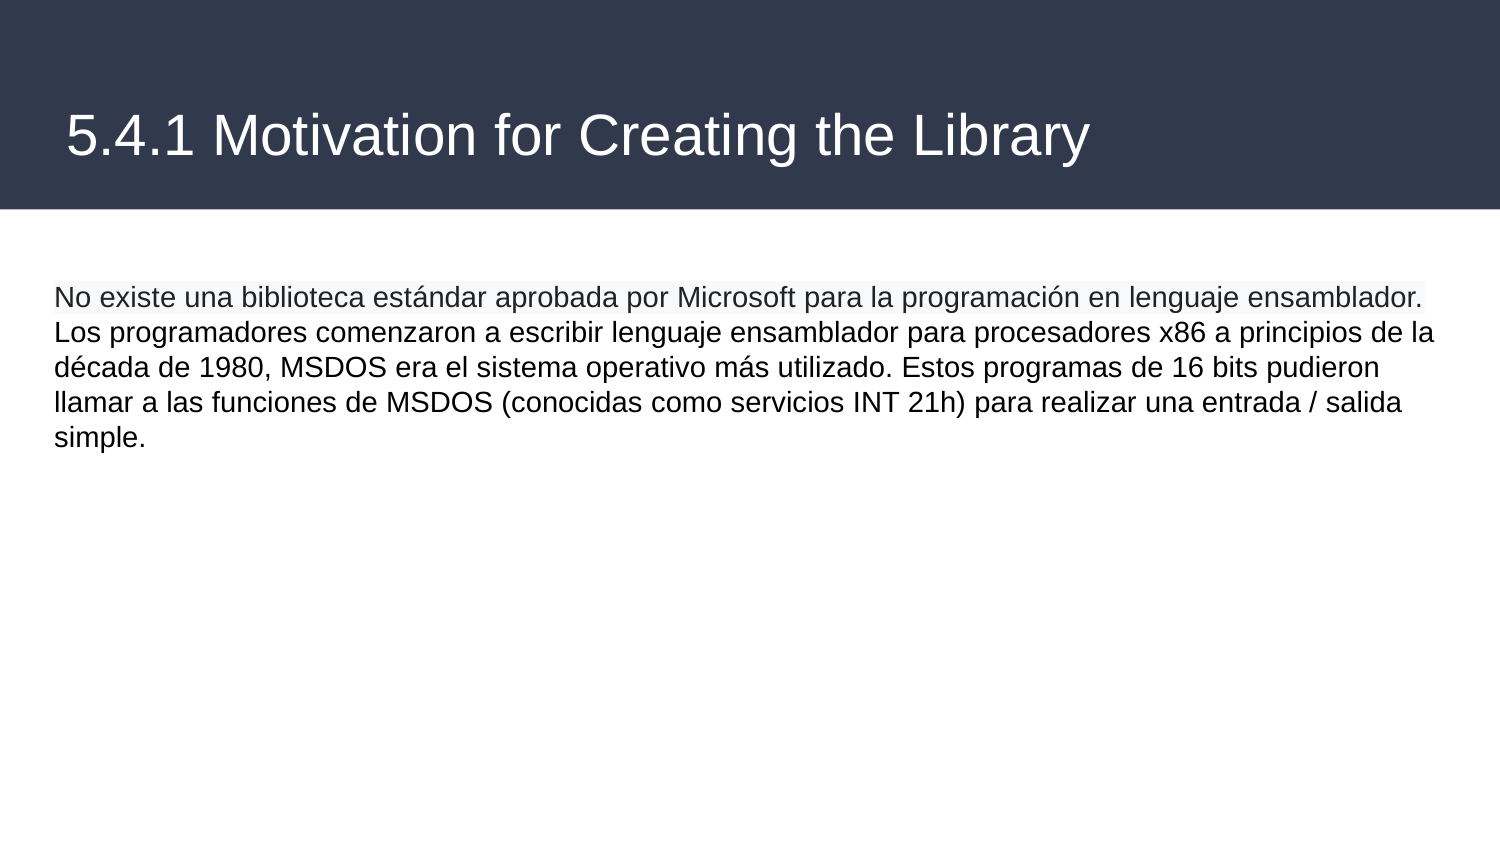

# 5.4.1 Motivation for Creating the Library
No existe una biblioteca estándar aprobada por Microsoft para la programación en lenguaje ensamblador.
Los programadores comenzaron a escribir lenguaje ensamblador para procesadores x86 a principios de la década de 1980, MSDOS era el sistema operativo más utilizado. Estos programas de 16 bits pudieron llamar a las funciones de MSDOS (conocidas como servicios INT 21h) para realizar una entrada / salida simple.